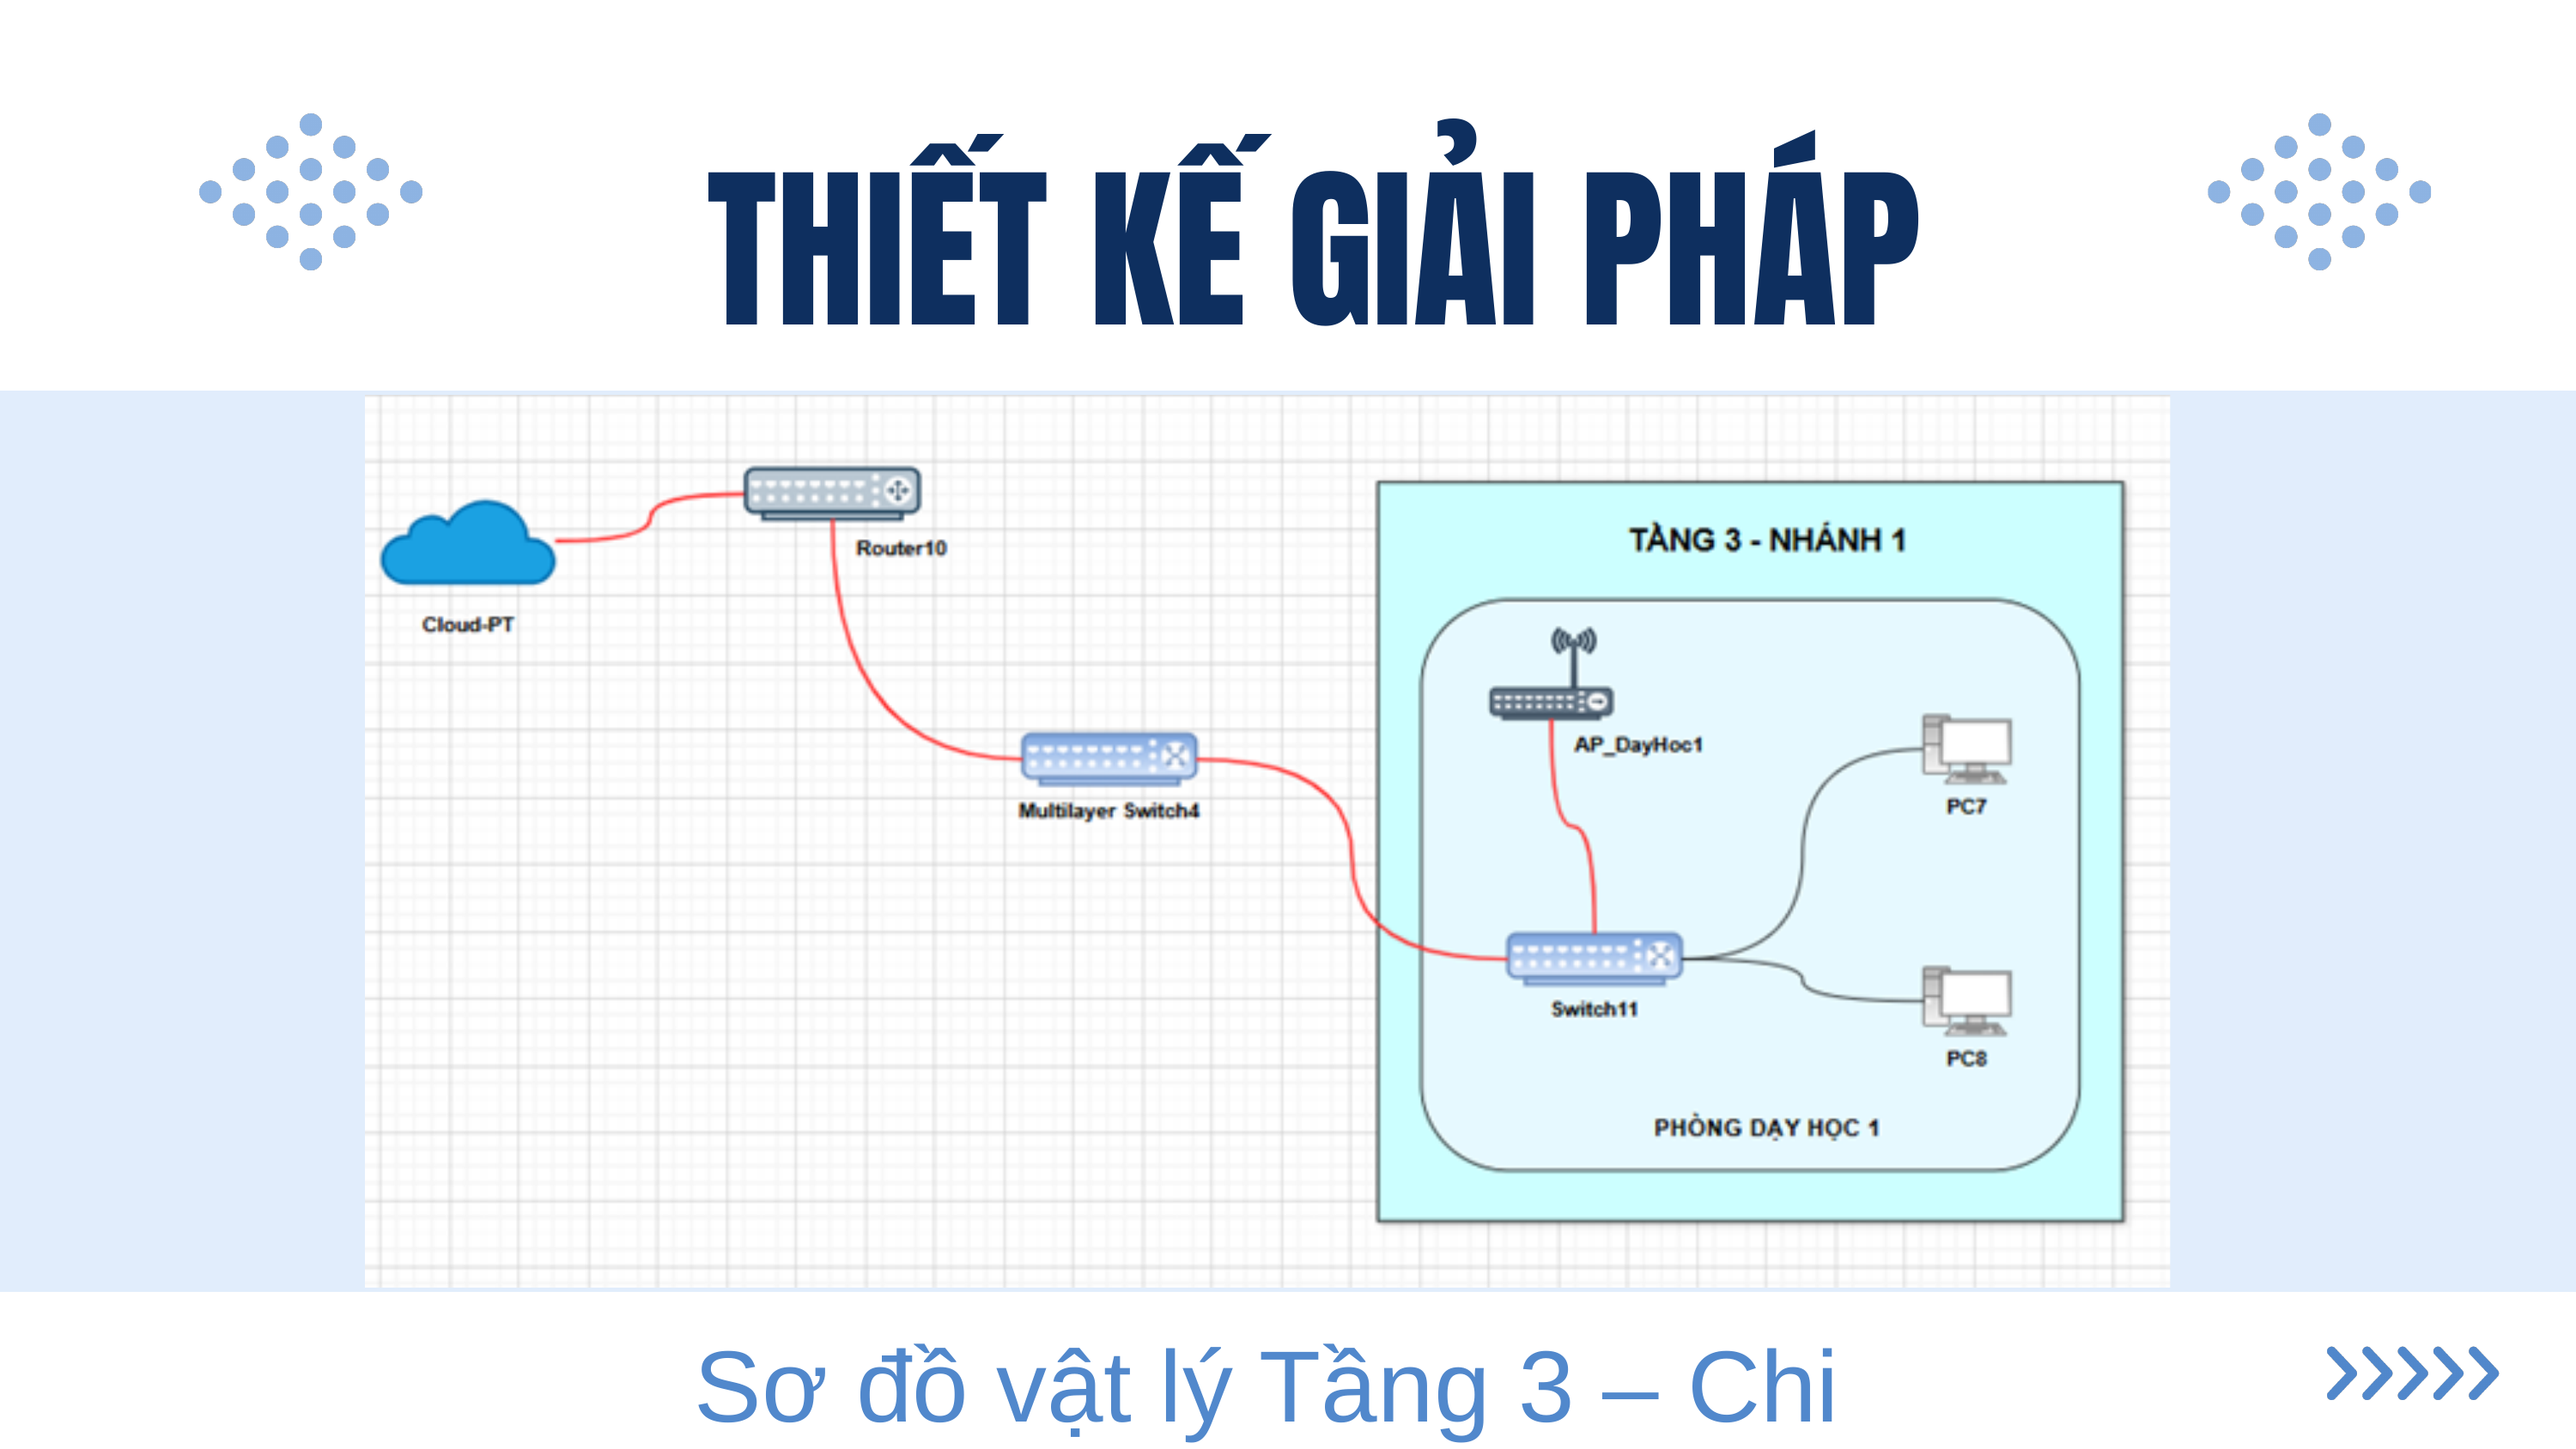

THIẾT KẾ GIẢI PHÁP

Sơ đồ vật lý Tầng 3 – Chi nhánh 1